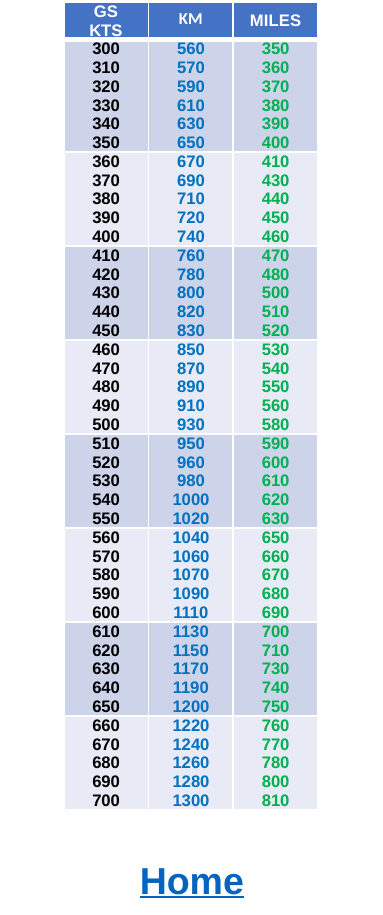

| GS KTS | KM | MILES |
| --- | --- | --- |
| 300 310 320 330 340 350 | 560 570 590 610 630 650 | 350 360 370 380 390 400 |
| 360 370 380 390 400 | 670 690 710 720 740 | 410 430 440 450 460 |
| 410 420 430 440 450 | 760 780 800 820 830 | 470 480 500 510 520 |
| 460 470 480 490 500 | 850 870 890 910 930 | 530 540 550 560 580 |
| 510 520 530 540 550 | 950 960 980 1000 1020 | 590 600 610 620 630 |
| 560 570 580 590 600 | 1040 1060 1070 1090 1110 | 650 660 670 680 690 |
| 610 620 630 640 650 | 1130 1150 1170 1190 1200 | 700 710 730 740 750 |
| 660 670 680 690 700 | 1220 1240 1260 1280 1300 | 760 770 780 800 810 |
Home